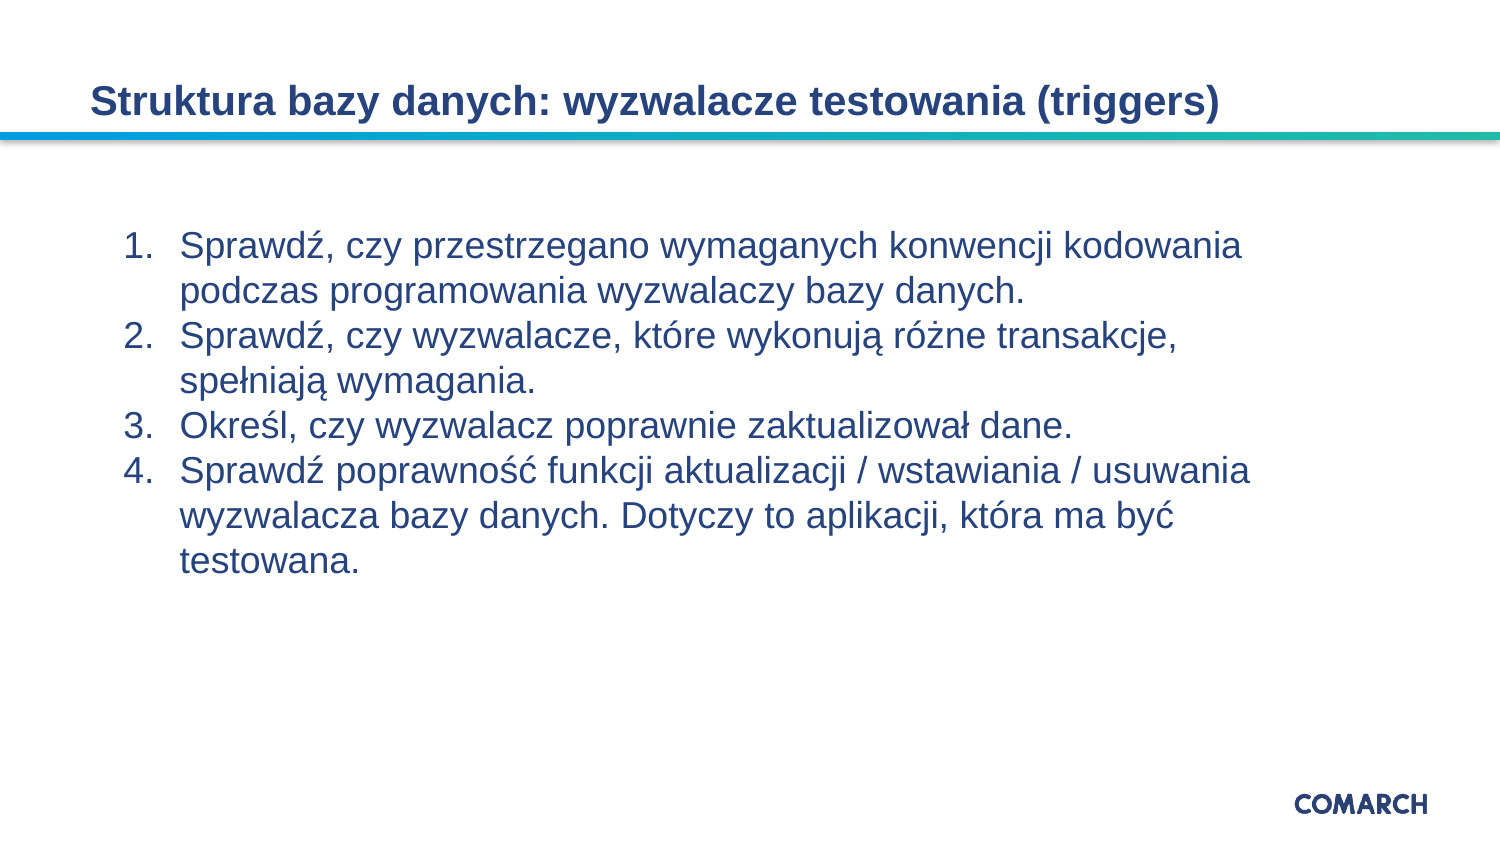

# Struktura bazy danych: wyzwalacze testowania (triggers)
Sprawdź, czy przestrzegano wymaganych konwencji kodowania podczas programowania wyzwalaczy bazy danych.
Sprawdź, czy wyzwalacze, które wykonują różne transakcje, spełniają wymagania.
Określ, czy wyzwalacz poprawnie zaktualizował dane.
Sprawdź poprawność funkcji aktualizacji / wstawiania / usuwania wyzwalacza bazy danych. Dotyczy to aplikacji, która ma być testowana.